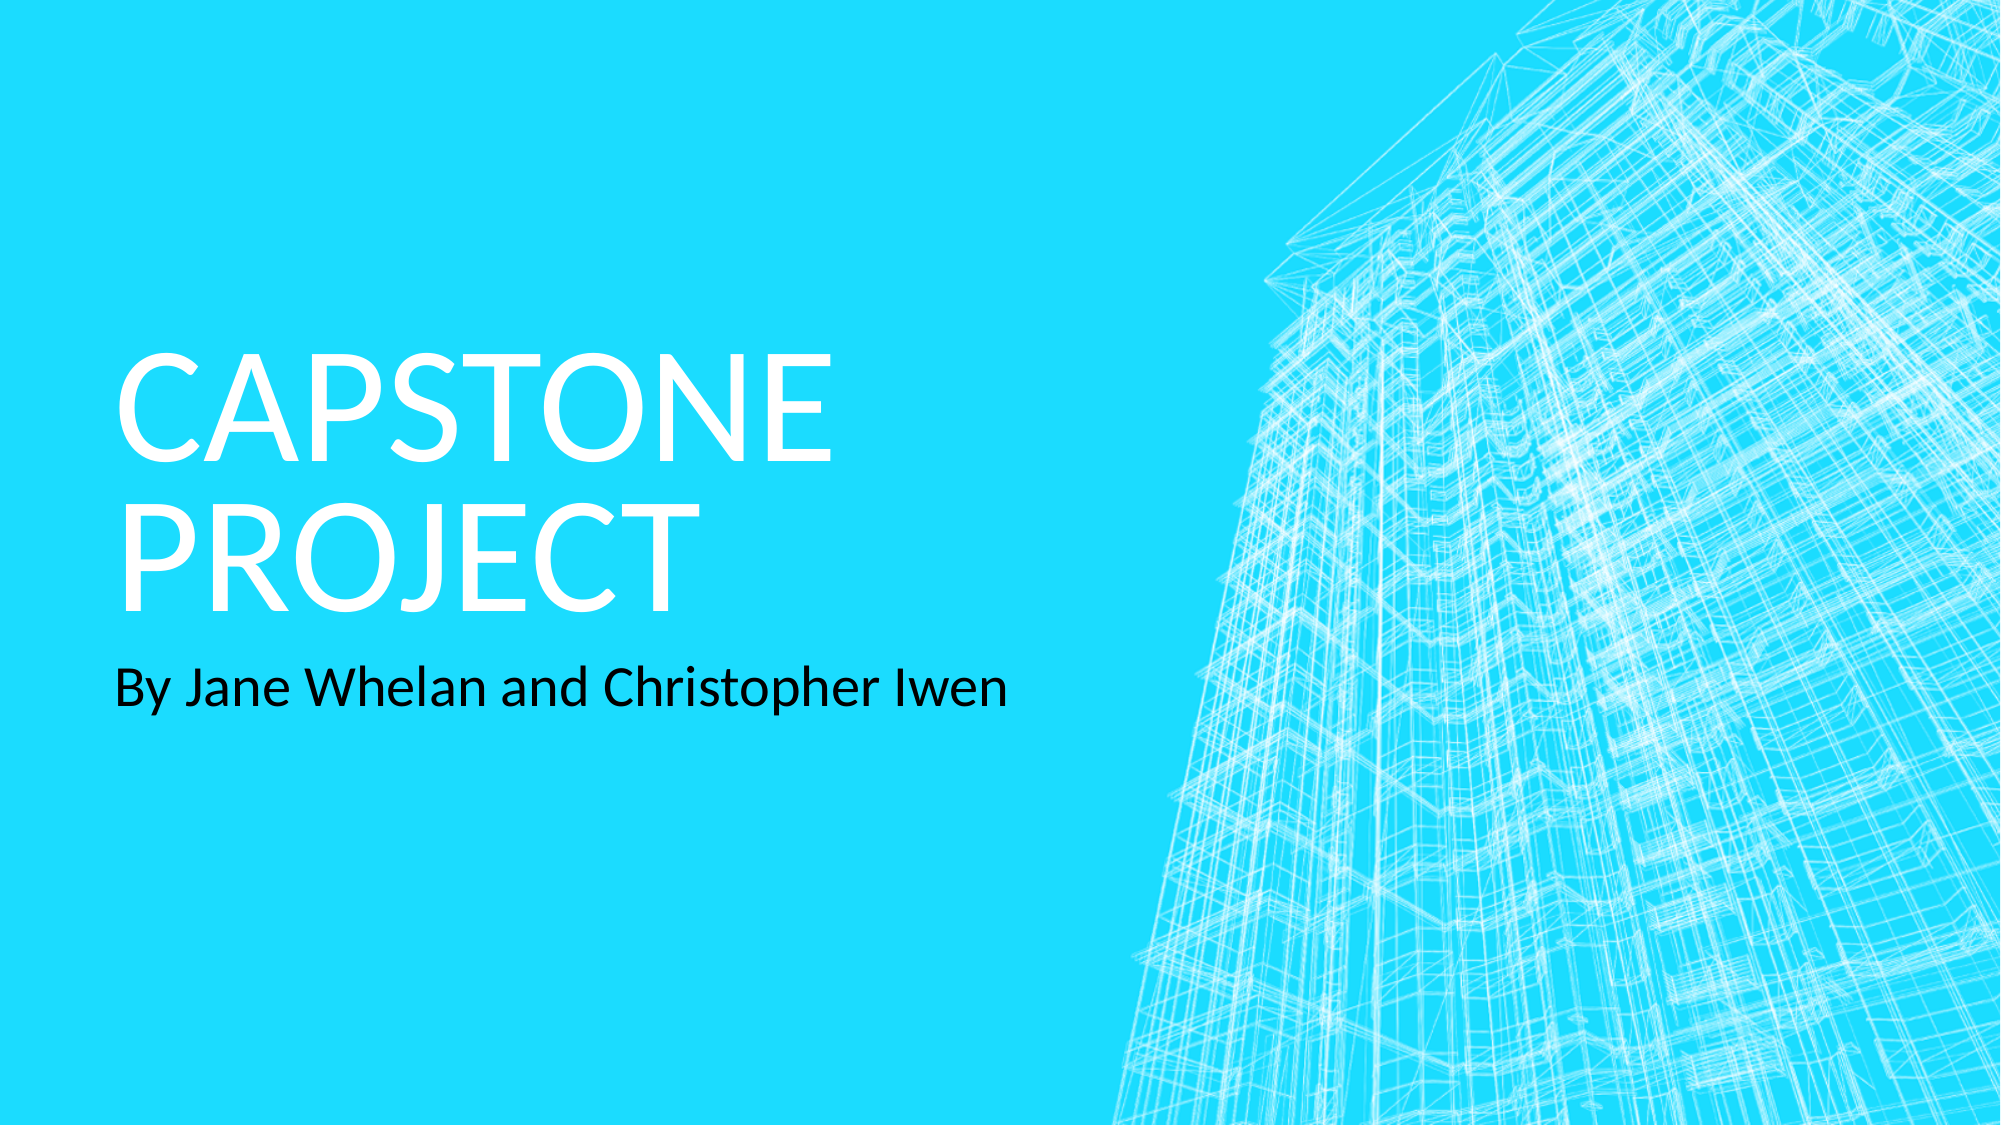

# Capstone Project
By Jane Whelan and Christopher Iwen